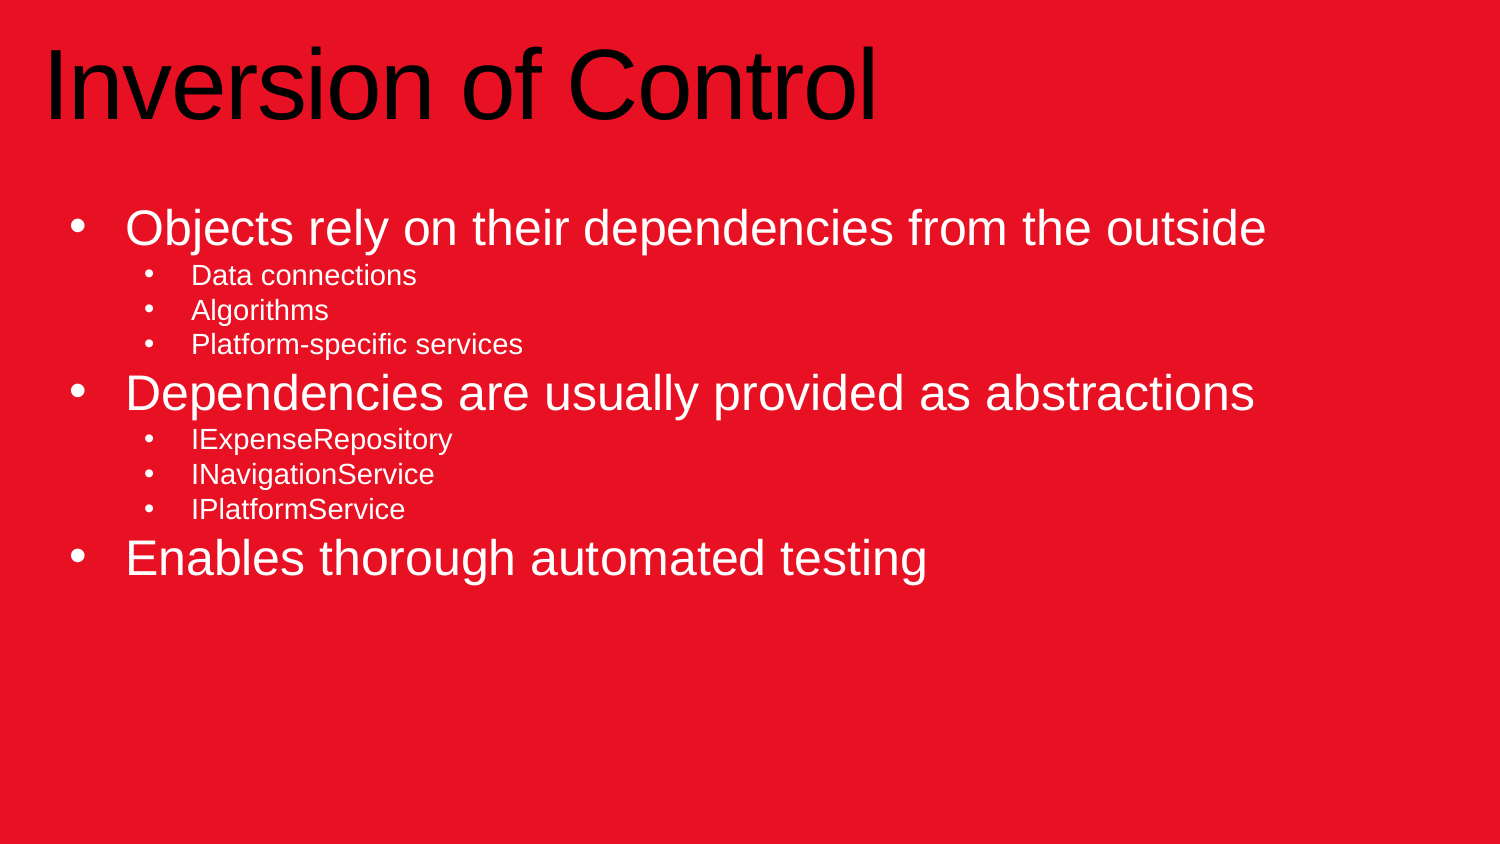

# Inversion of Control
Objects rely on their dependencies from the outside
Data connections
Algorithms
Platform-specific services
Dependencies are usually provided as abstractions
IExpenseRepository
INavigationService
IPlatformService
Enables thorough automated testing